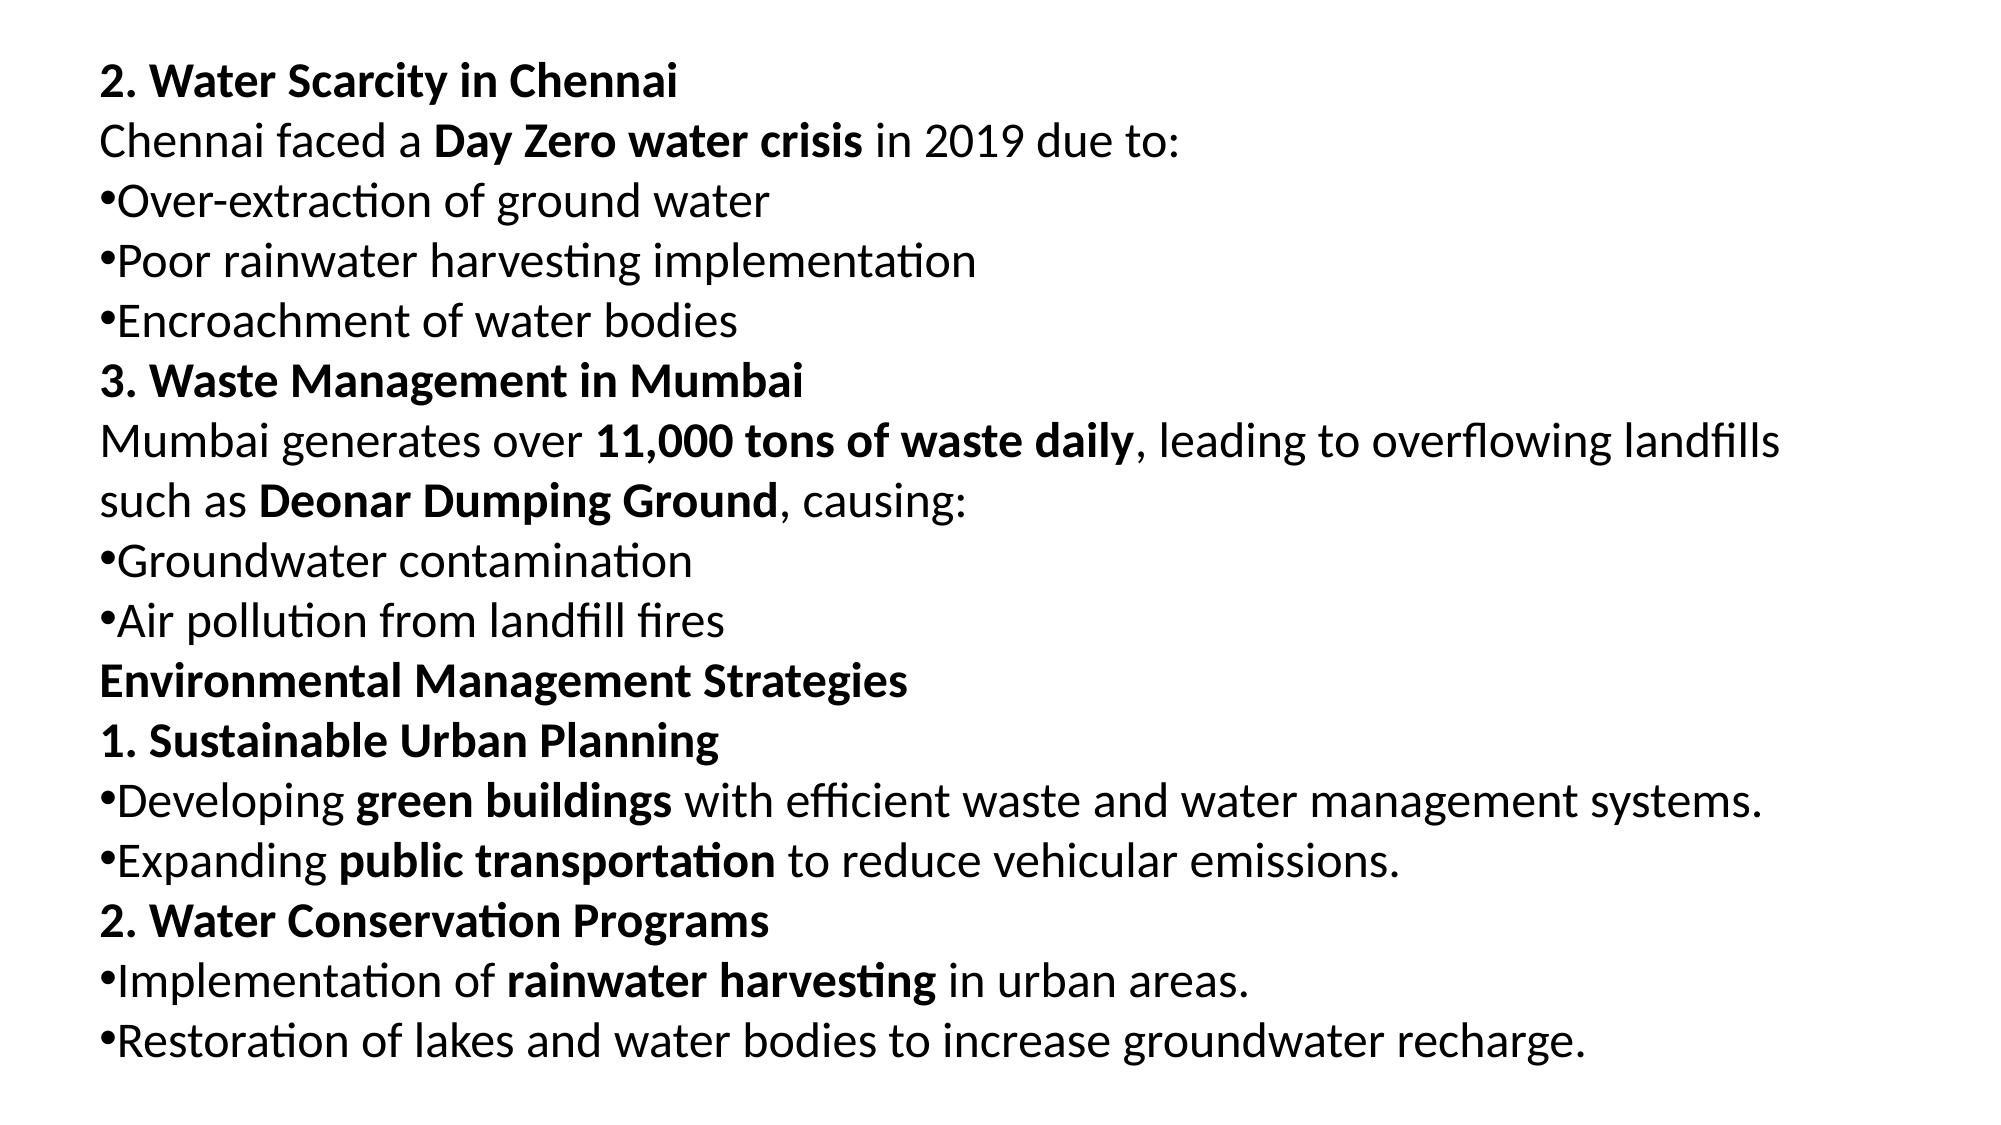

2. Water Scarcity in Chennai
Chennai faced a Day Zero water crisis in 2019 due to:
Over-extraction of ground water
Poor rainwater harvesting implementation
Encroachment of water bodies
3. Waste Management in Mumbai
Mumbai generates over 11,000 tons of waste daily, leading to overflowing landfills such as Deonar Dumping Ground, causing:
Groundwater contamination
Air pollution from landfill fires
Environmental Management Strategies
1. Sustainable Urban Planning
Developing green buildings with efficient waste and water management systems.
Expanding public transportation to reduce vehicular emissions.
2. Water Conservation Programs
Implementation of rainwater harvesting in urban areas.
Restoration of lakes and water bodies to increase groundwater recharge.